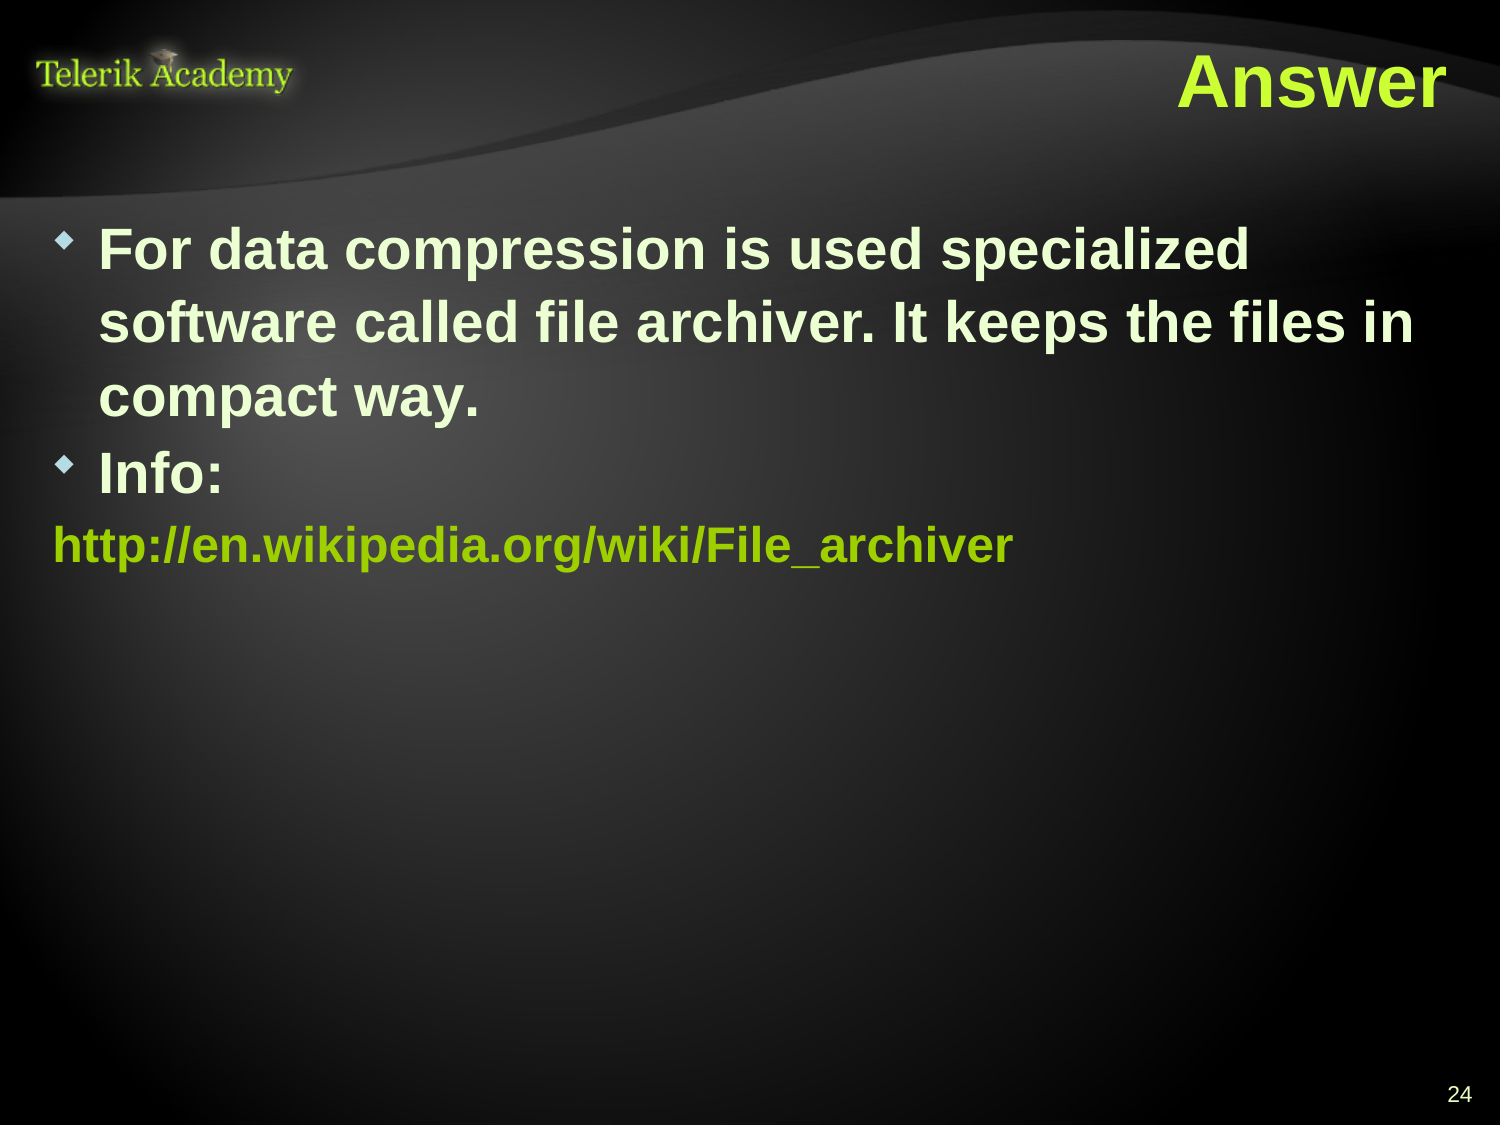

# Answer
For data compression is used specialized software called file archiver. It keeps the files in compact way.
Info:
http://en.wikipedia.org/wiki/File_archiver
24